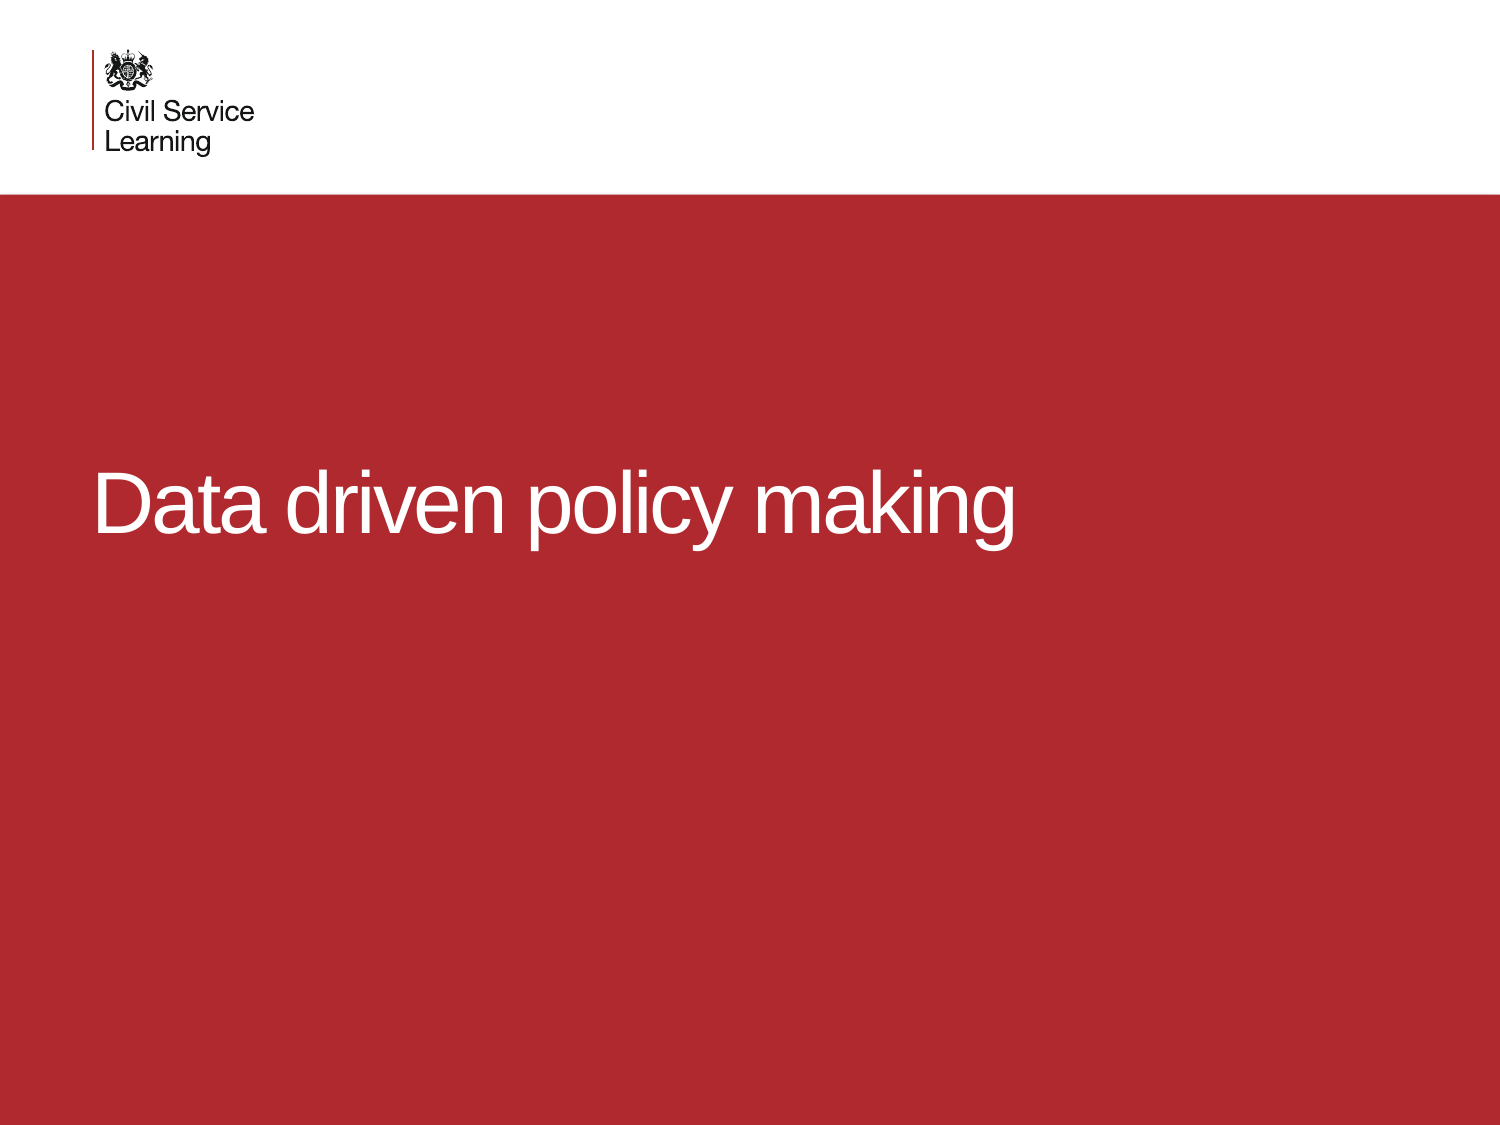

NOTE; CSL should be the only logo on the cover page
# Data driven policy making